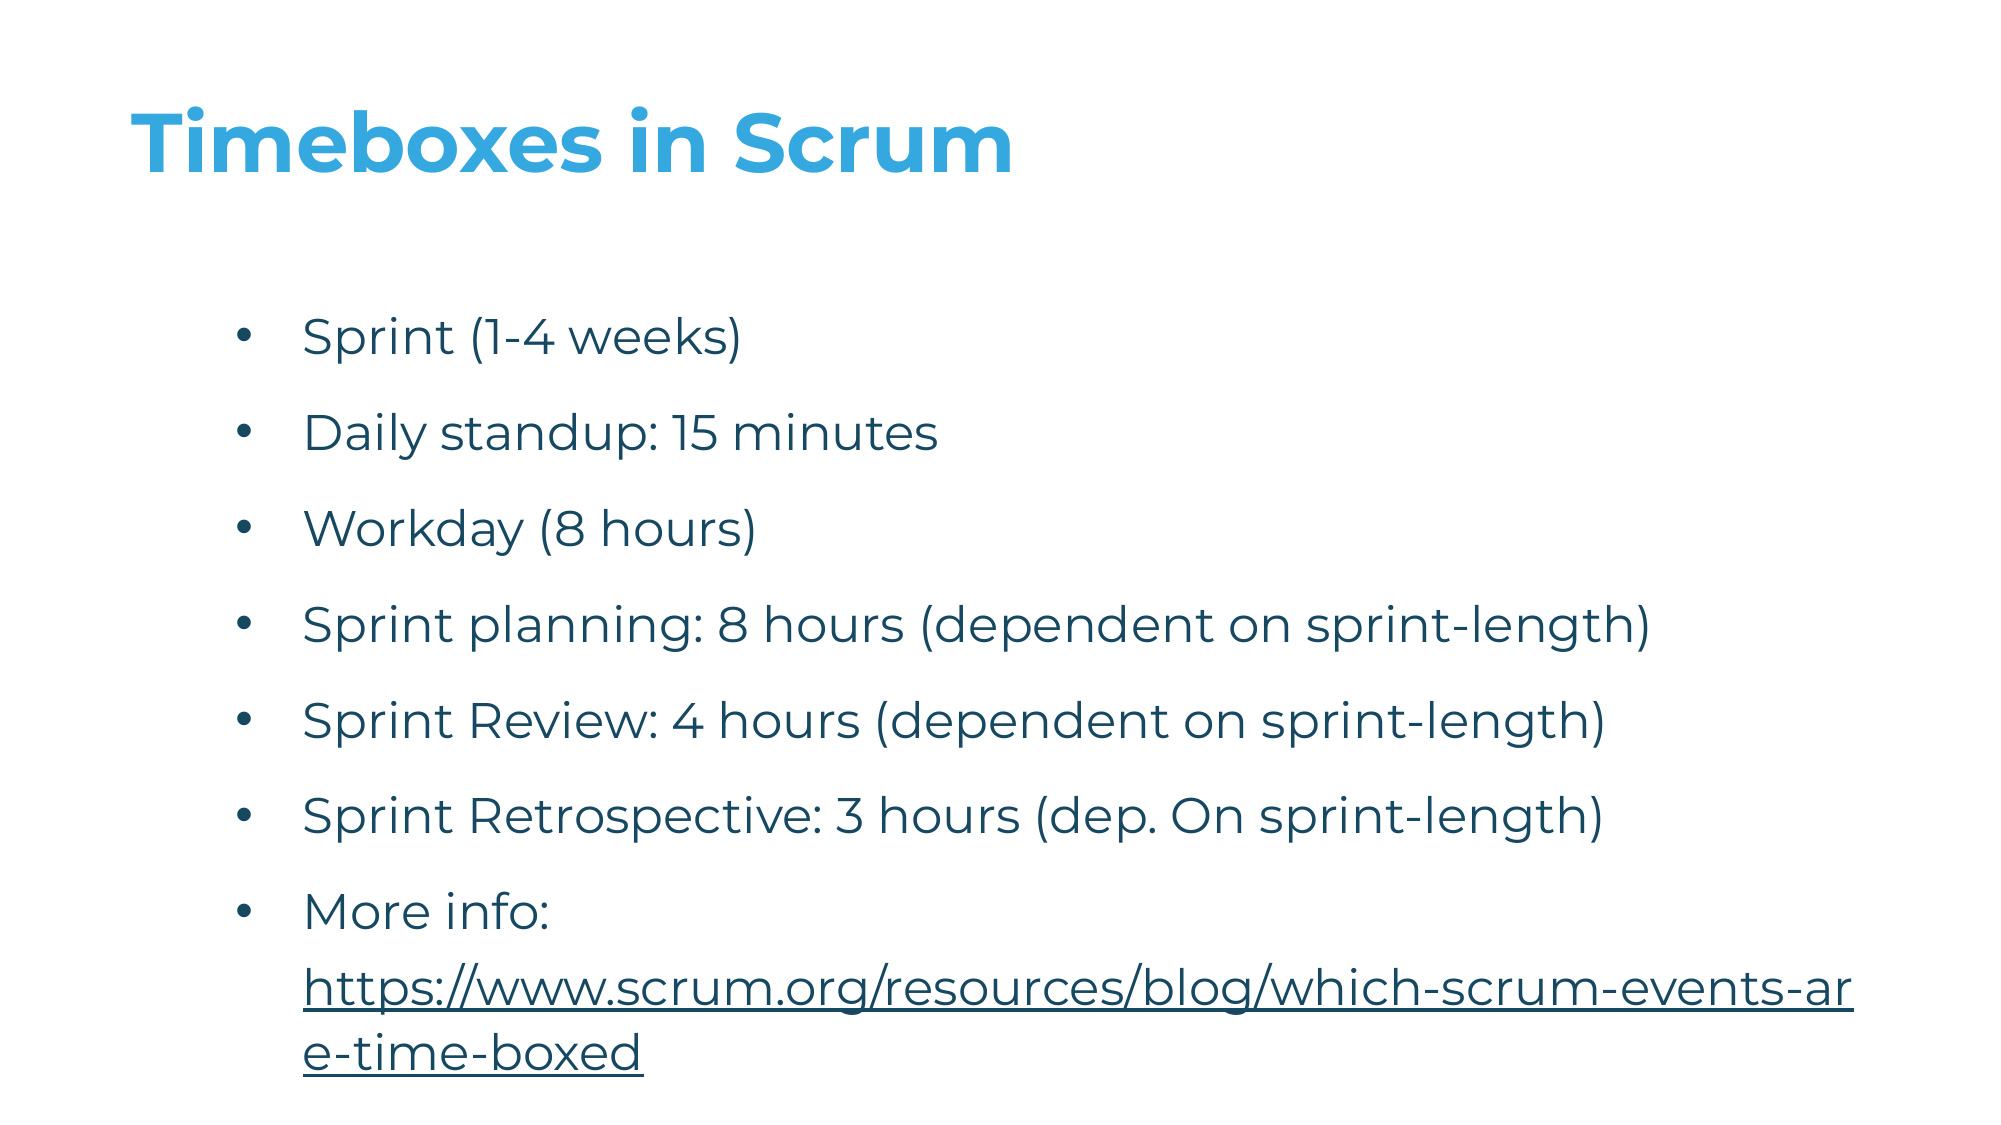

# Timeboxes in Scrum
Sprint (1-4 weeks)
Daily standup: 15 minutes
Workday (8 hours)
Sprint planning: 8 hours (dependent on sprint-length)
Sprint Review: 4 hours (dependent on sprint-length)
Sprint Retrospective: 3 hours (dep. On sprint-length)
More info: https://www.scrum.org/resources/blog/which-scrum-events-are-time-boxed